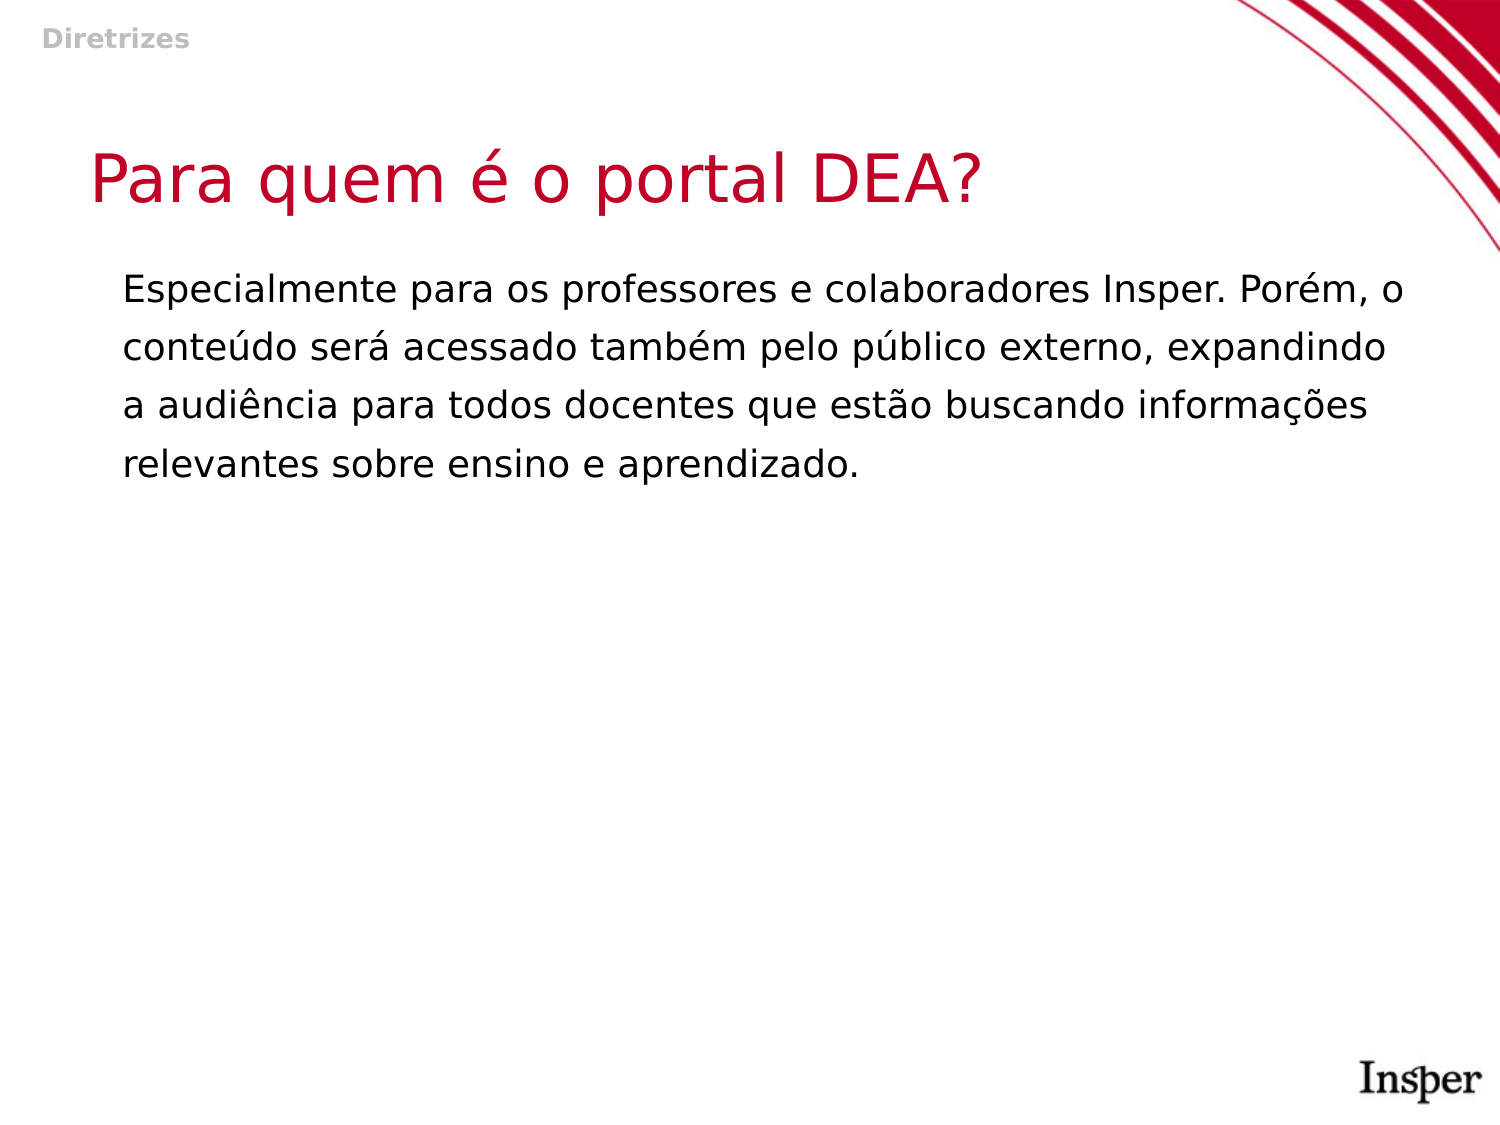

Diretrizes
# Para quem é o portal DEA?
Especialmente para os professores e colaboradores Insper. Porém, o conteúdo será acessado também pelo público externo, expandindo a audiência para todos docentes que estão buscando informações relevantes sobre ensino e aprendizado.